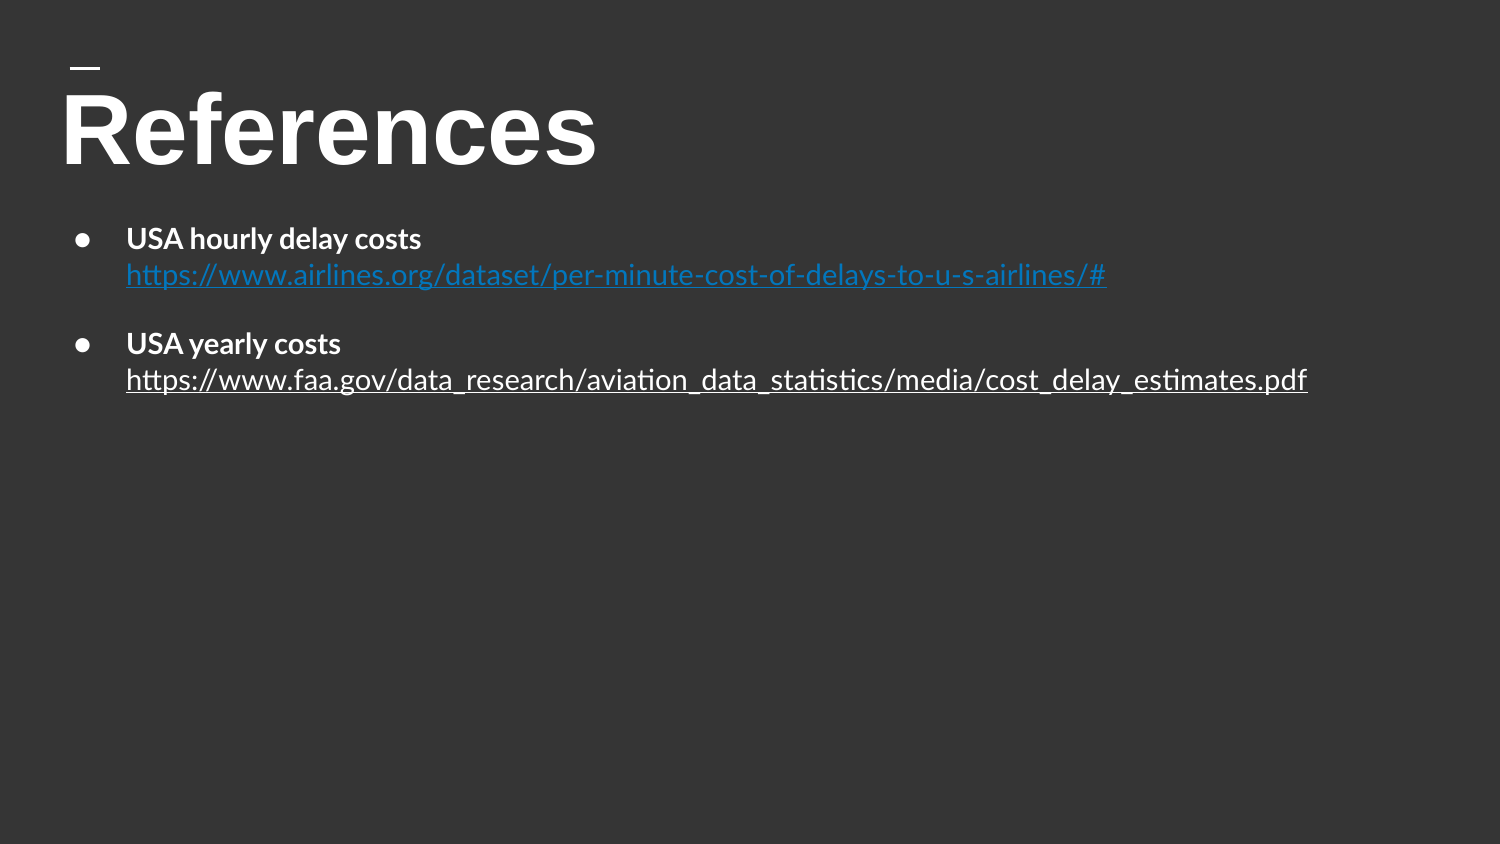

# References
USA hourly delay costs https://www.airlines.org/dataset/per-minute-cost-of-delays-to-u-s-airlines/#

USA yearly costs
https://www.faa.gov/data_research/aviation_data_statistics/media/cost_delay_estimates.pdf